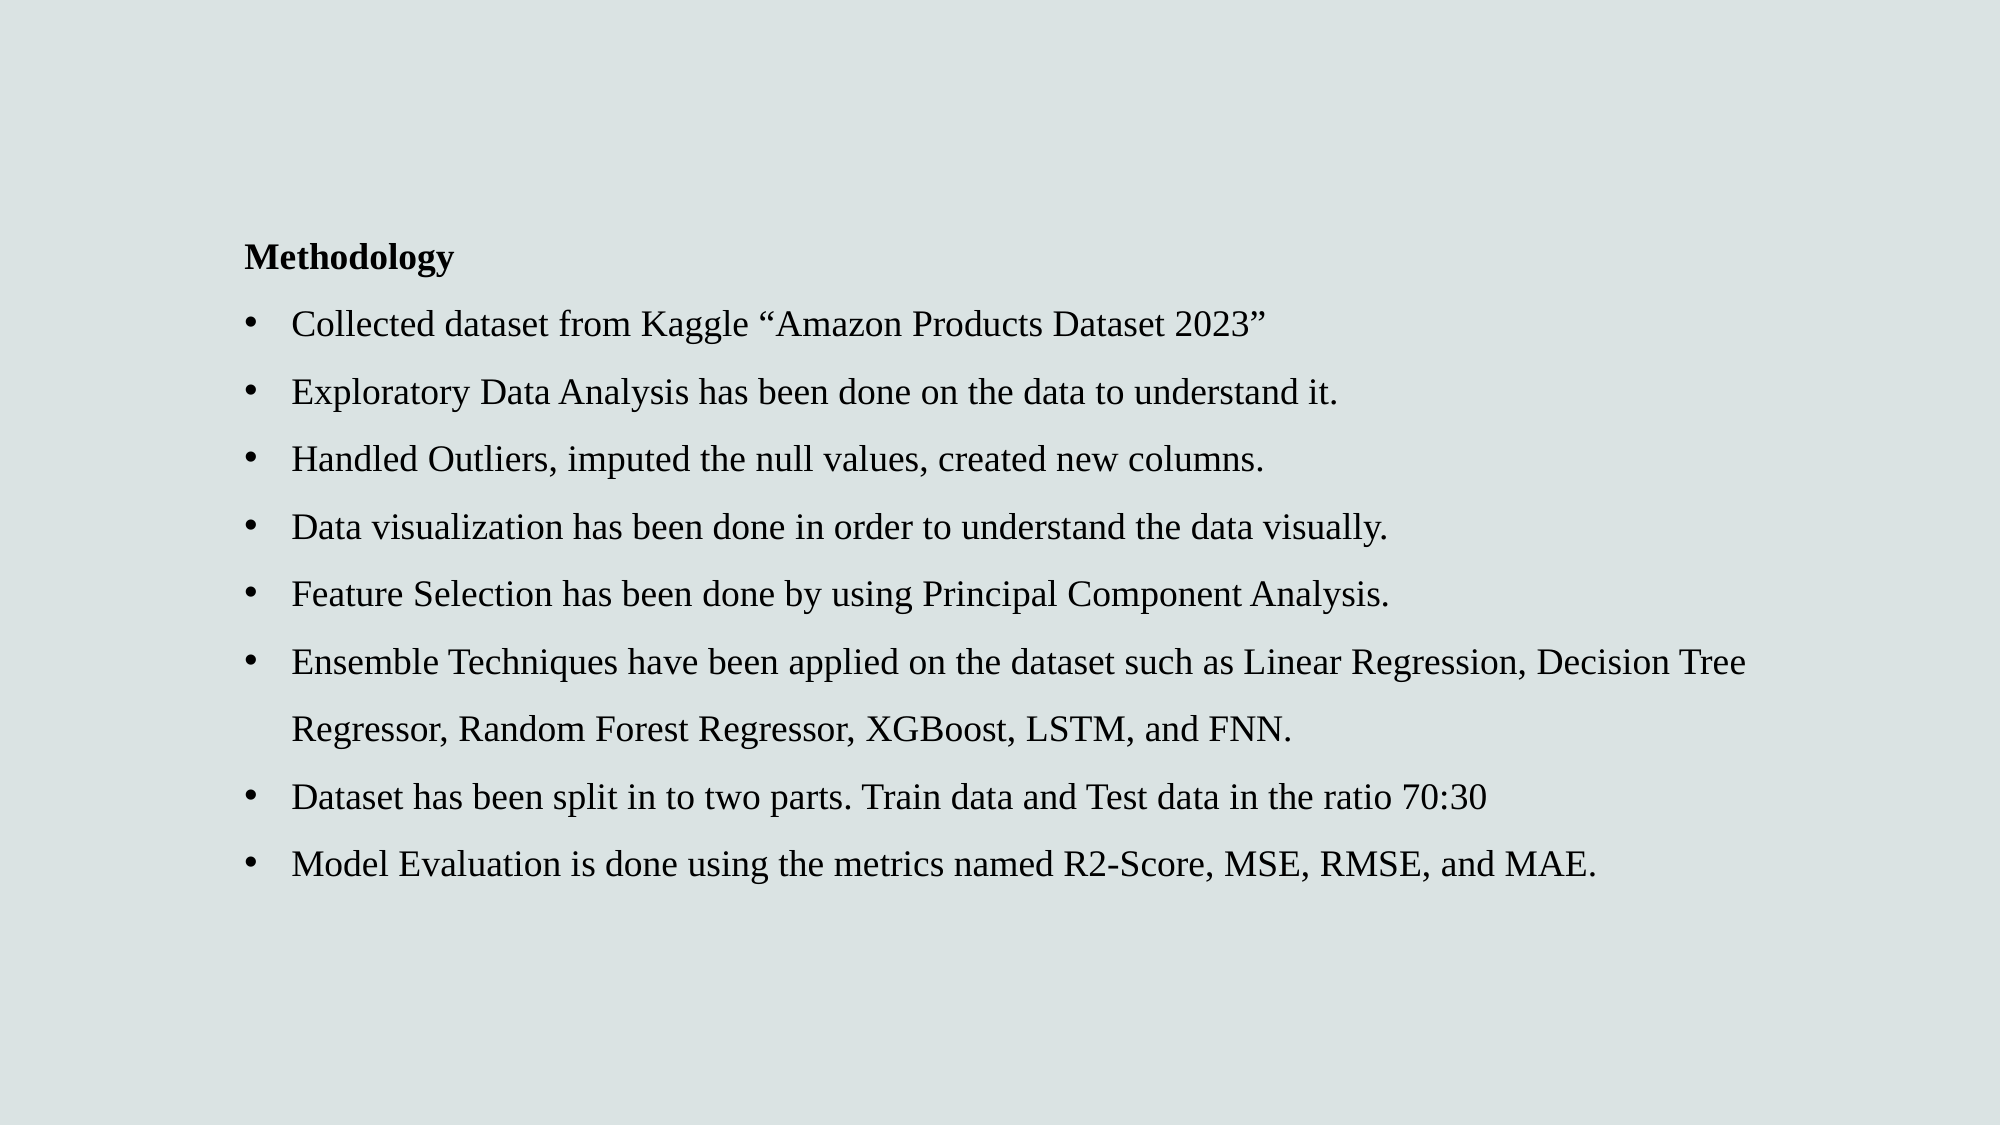

Methodology
Collected dataset from Kaggle “Amazon Products Dataset 2023”
Exploratory Data Analysis has been done on the data to understand it.
Handled Outliers, imputed the null values, created new columns.
Data visualization has been done in order to understand the data visually.
Feature Selection has been done by using Principal Component Analysis.
Ensemble Techniques have been applied on the dataset such as Linear Regression, Decision Tree Regressor, Random Forest Regressor, XGBoost, LSTM, and FNN.
Dataset has been split in to two parts. Train data and Test data in the ratio 70:30
Model Evaluation is done using the metrics named R2-Score, MSE, RMSE, and MAE.